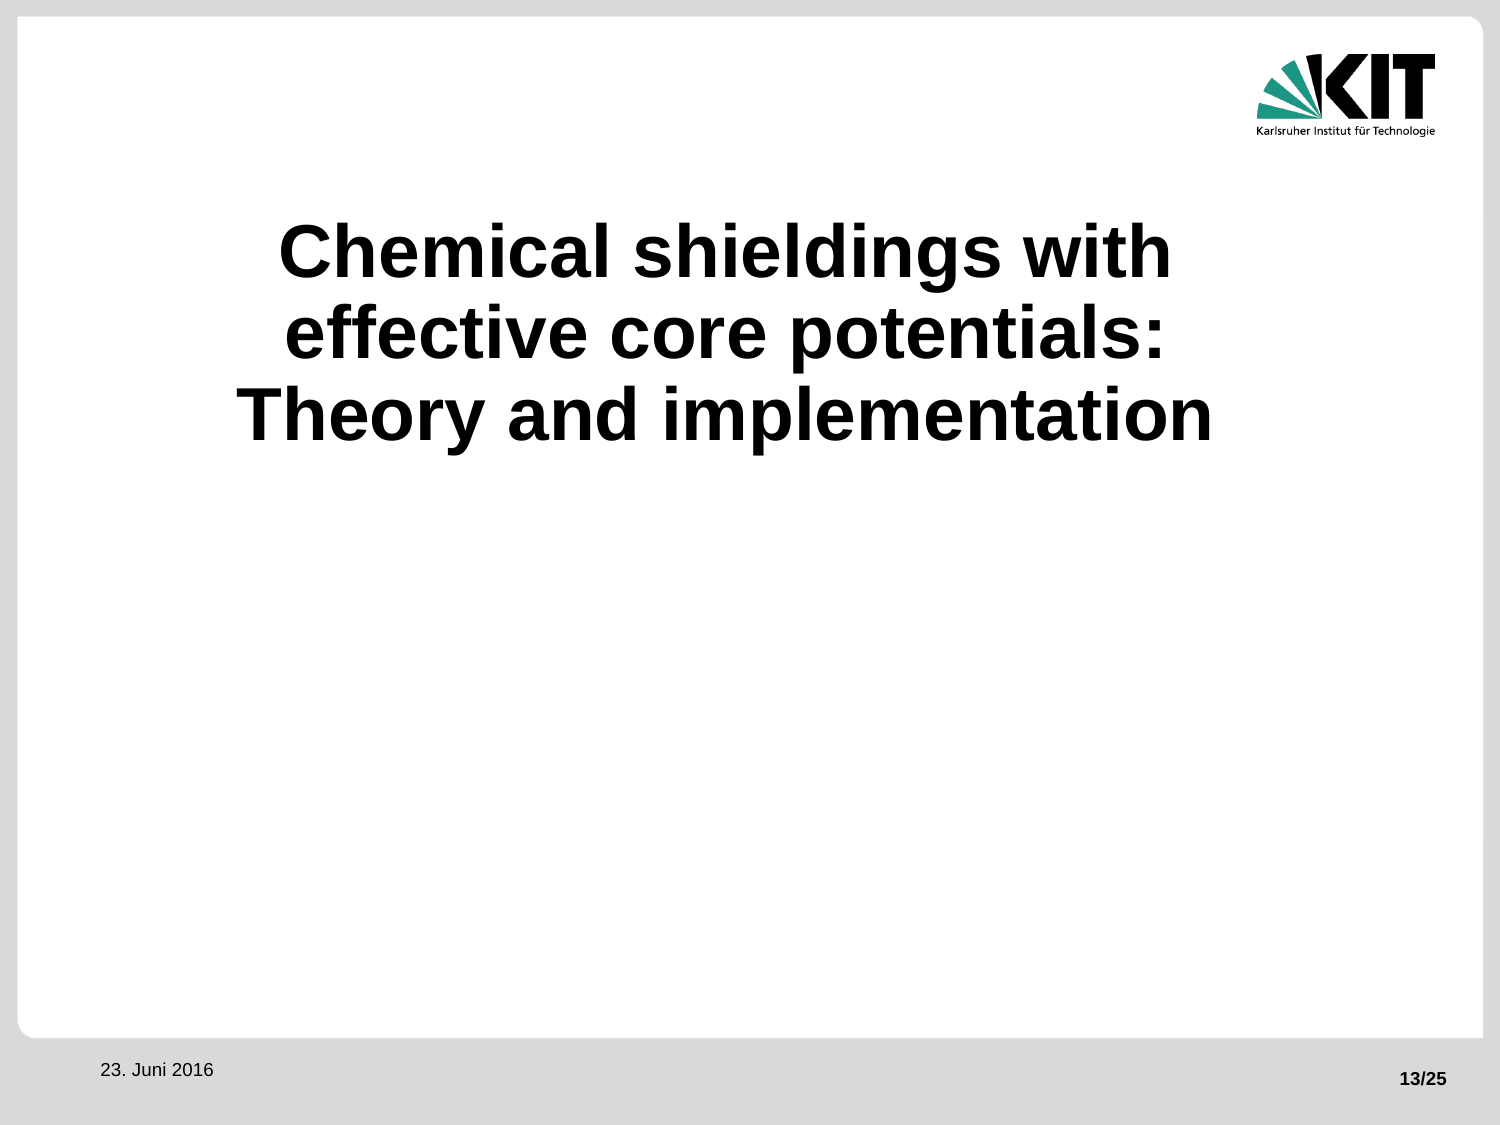

# Chemical shieldings with effective core potentials: Theory and implementation